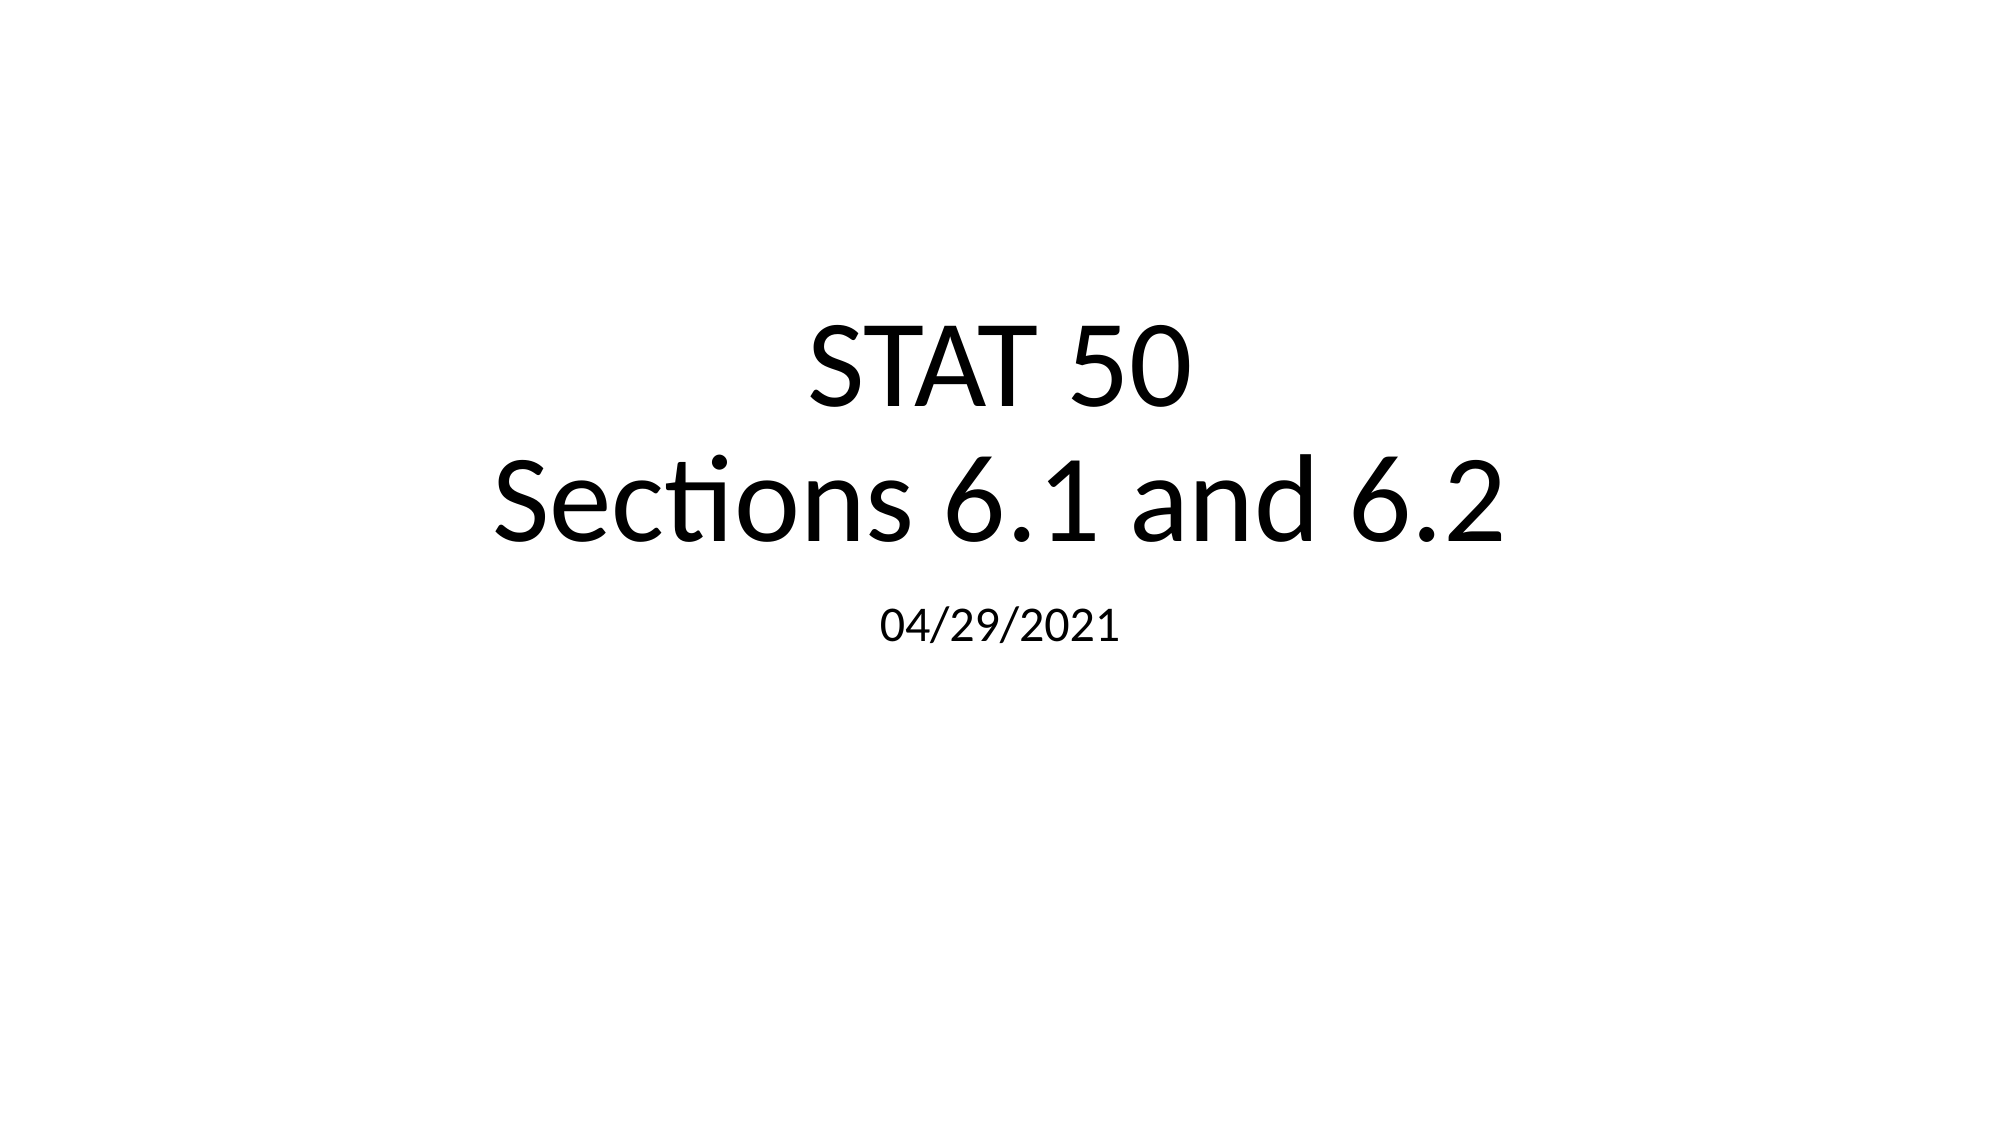

# STAT 50 Sections 6.1 and 6.2
04/29/2021